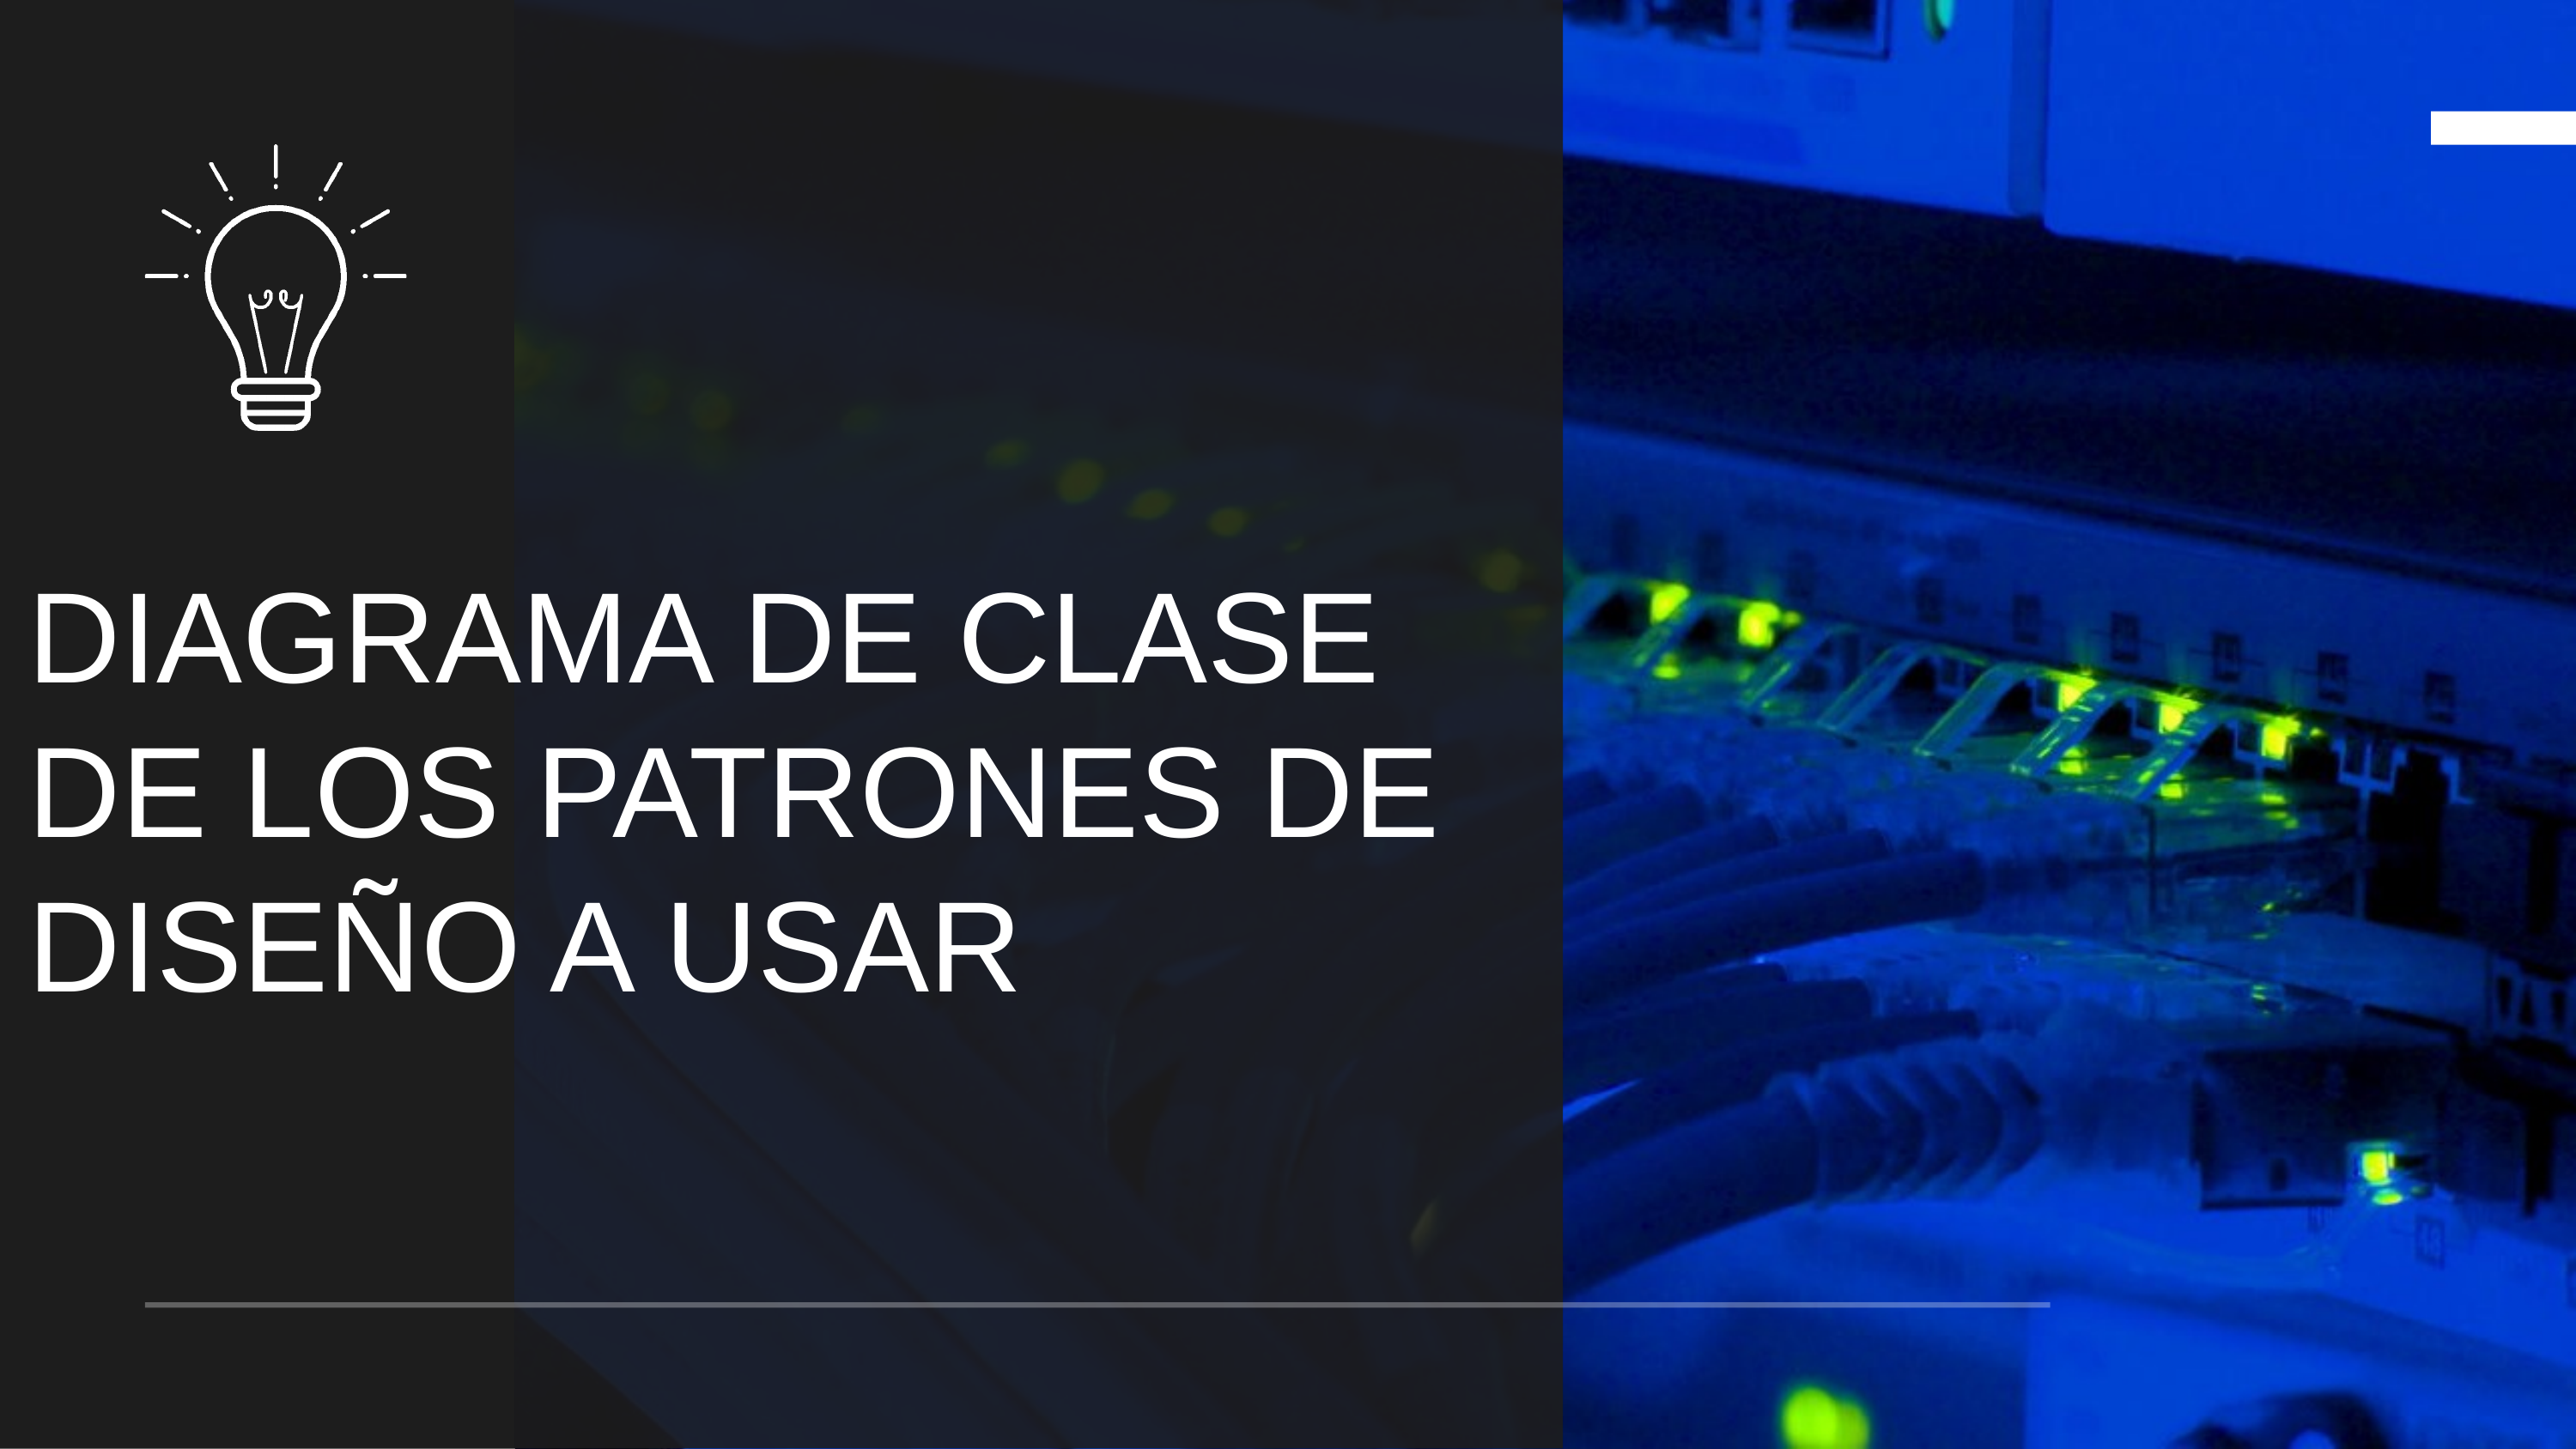

DIAGRAMA DE CLASE DE LOS PATRONES DE DISEÑO A USAR